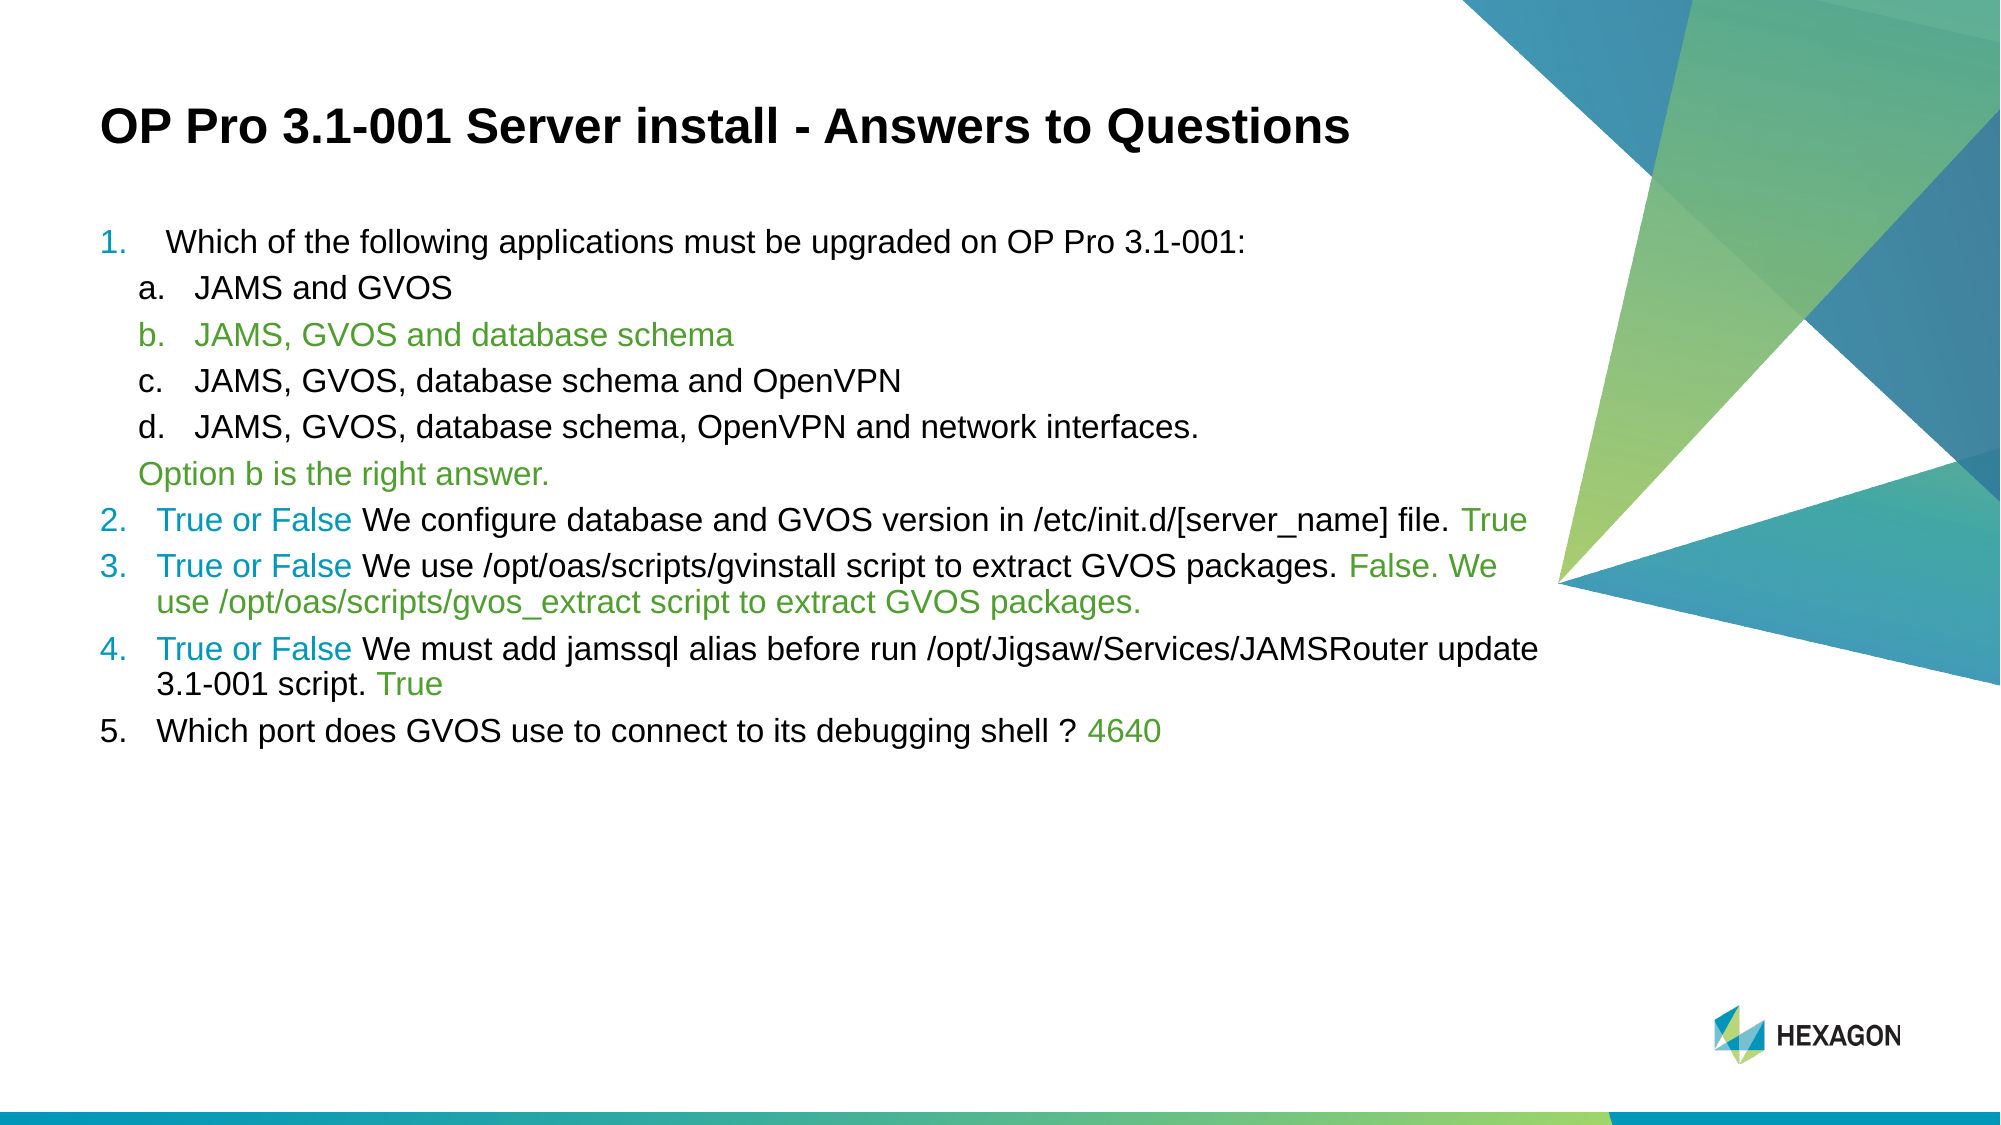

# OP Pro 3.1-001 Server install - Answers to Questions
 Which of the following applications must be upgraded on OP Pro 3.1-001:
JAMS and GVOS
JAMS, GVOS and database schema
JAMS, GVOS, database schema and OpenVPN
JAMS, GVOS, database schema, OpenVPN and network interfaces.
Option b is the right answer.
True or False We configure database and GVOS version in /etc/init.d/[server_name] file. True
True or False We use /opt/oas/scripts/gvinstall script to extract GVOS packages. False. We use /opt/oas/scripts/gvos_extract script to extract GVOS packages.
True or False We must add jamssql alias before run /opt/Jigsaw/Services/JAMSRouter update 3.1-001 script. True
Which port does GVOS use to connect to its debugging shell ? 4640